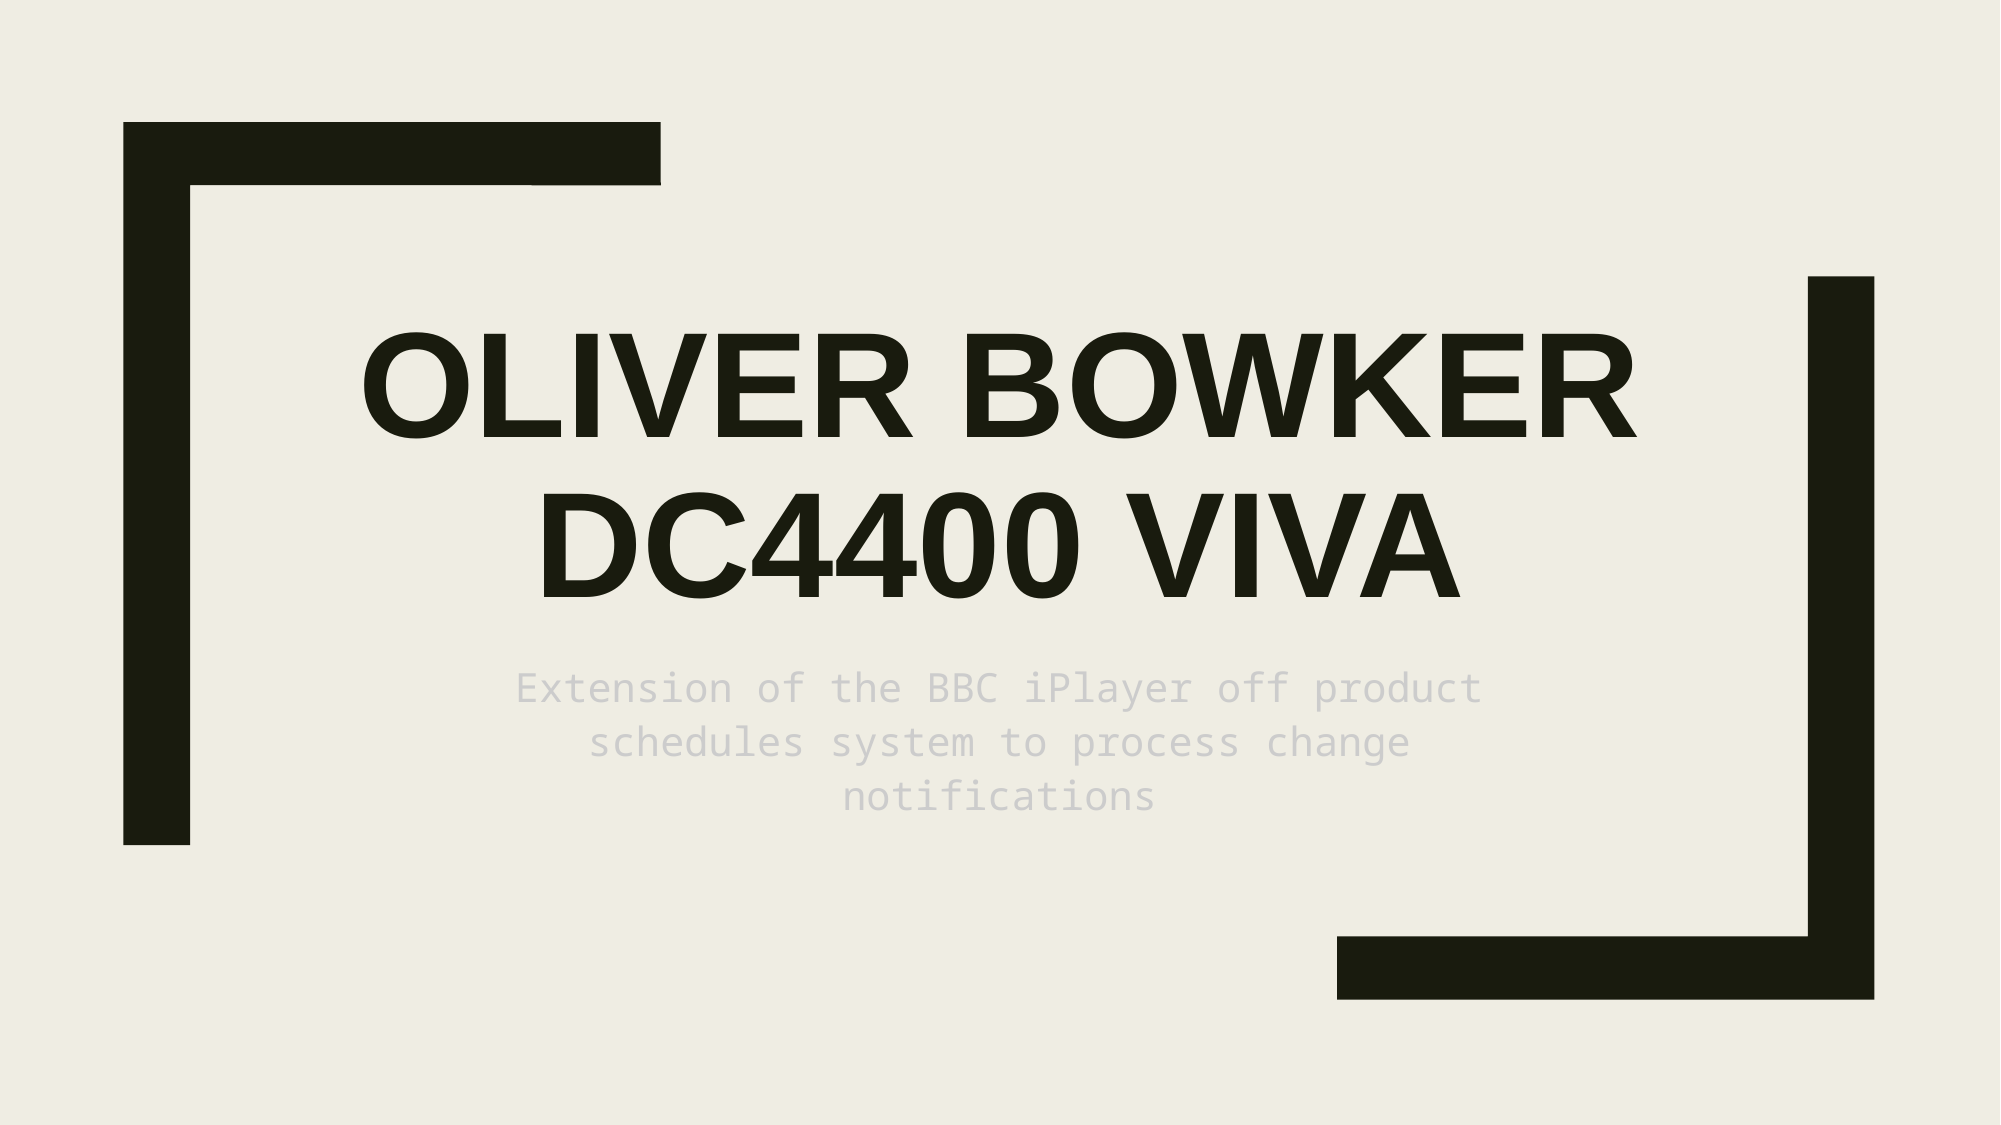

# Oliver Bowker DC4400 Viva
Extension of the BBC iPlayer off product schedules system to process change notifications